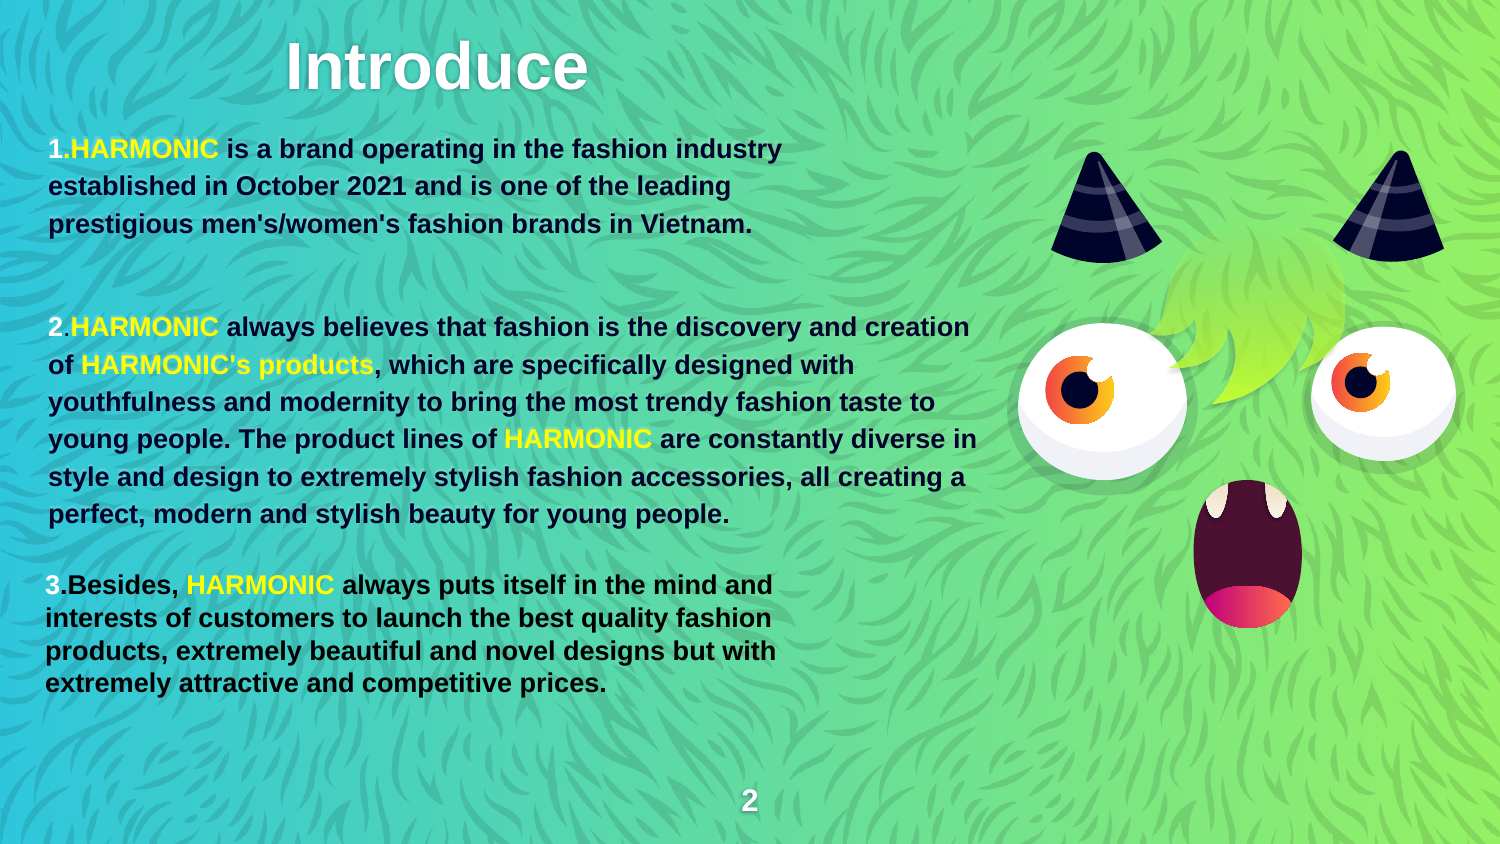

# Introduce
1.HARMONIC is a brand operating in the fashion industry established in October 2021 and is one of the leading prestigious men's/women's fashion brands in Vietnam.

2.HARMONIC always believes that fashion is the discovery and creation of HARMONIC's products, which are specifically designed with youthfulness and modernity to bring the most trendy fashion taste to young people. The product lines of HARMONIC are constantly diverse in style and design to extremely stylish fashion accessories, all creating a perfect, modern and stylish beauty for young people.

3.Besides, HARMONIC always puts itself in the mind and interests of customers to launch the best quality fashion products, extremely beautiful and novel designs but with extremely attractive and competitive prices.
2